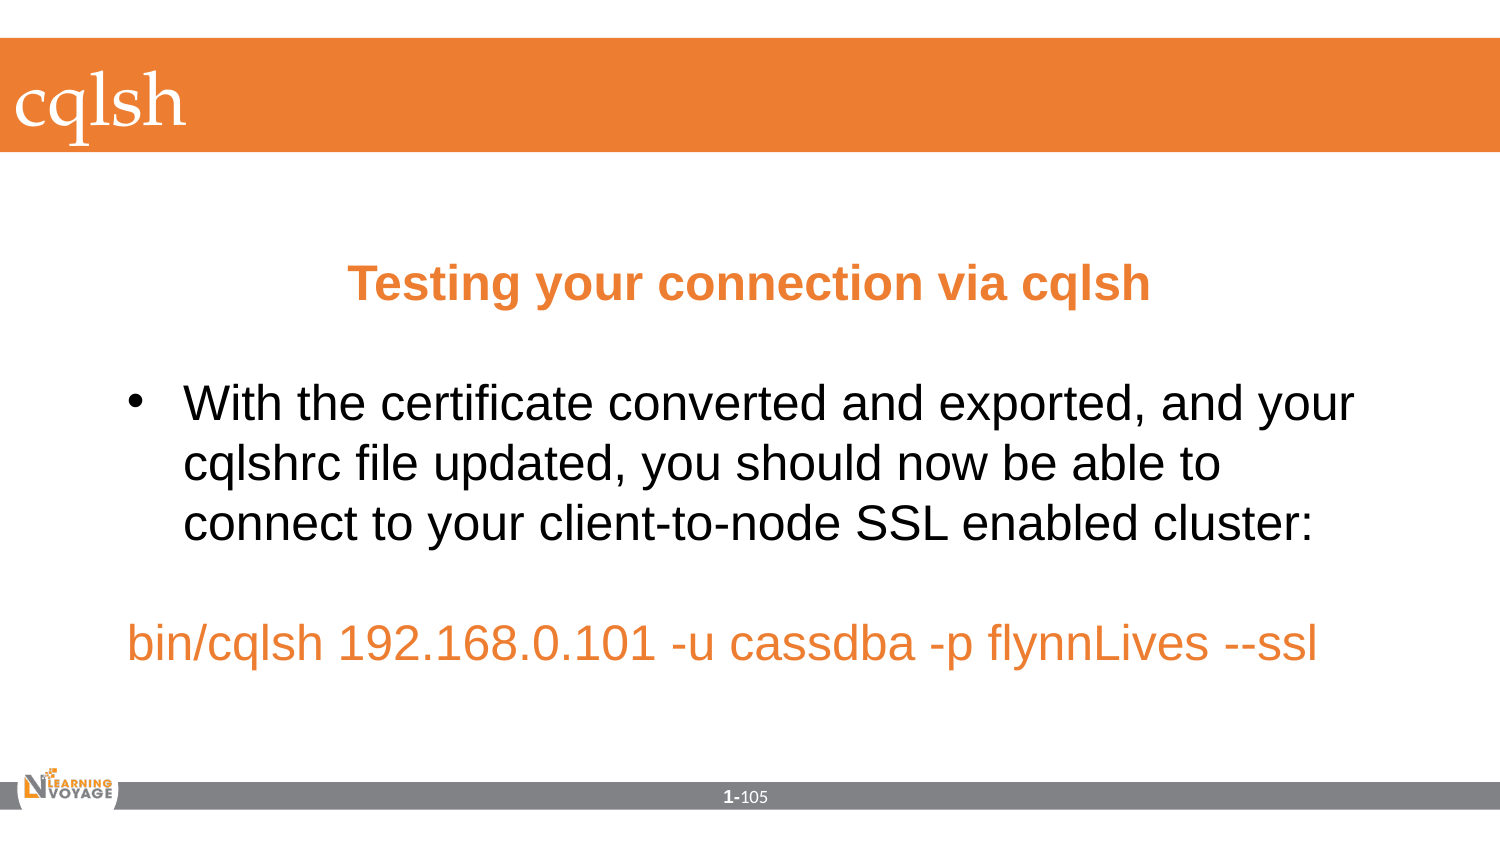

cqlsh
Testing your connection via cqlsh

With the certificate converted and exported, and your cqlshrc file updated, you should now be able to connect to your client-to-node SSL enabled cluster:

bin/cqlsh 192.168.0.101 -u cassdba -p flynnLives --ssl
1-105